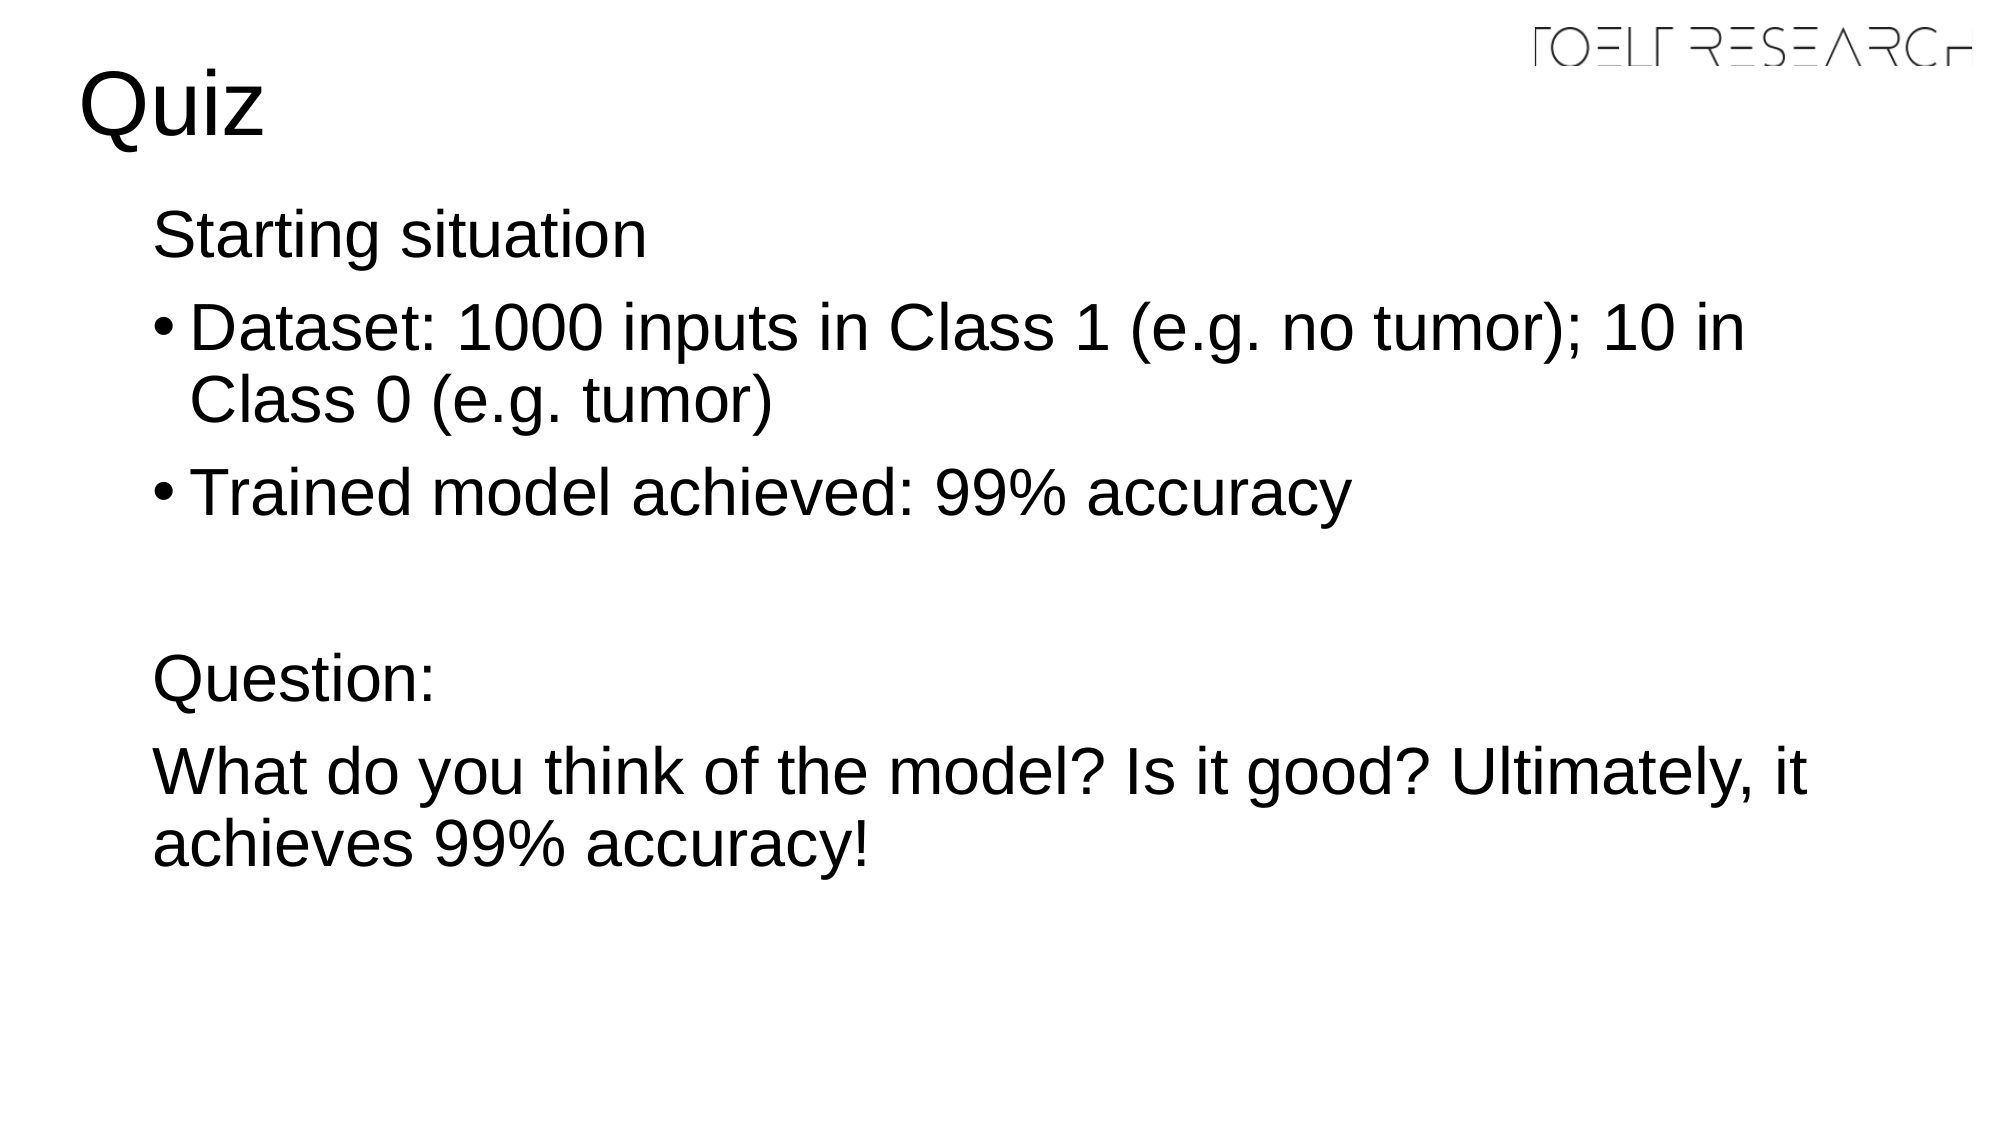

# Quiz
Starting situation
Dataset: 1000 inputs in Class 1 (e.g. no tumor); 10 in Class 0 (e.g. tumor)
Trained model achieved: 99% accuracy

Question:
What do you think of the model? Is it good? Ultimately, it achieves 99% accuracy!